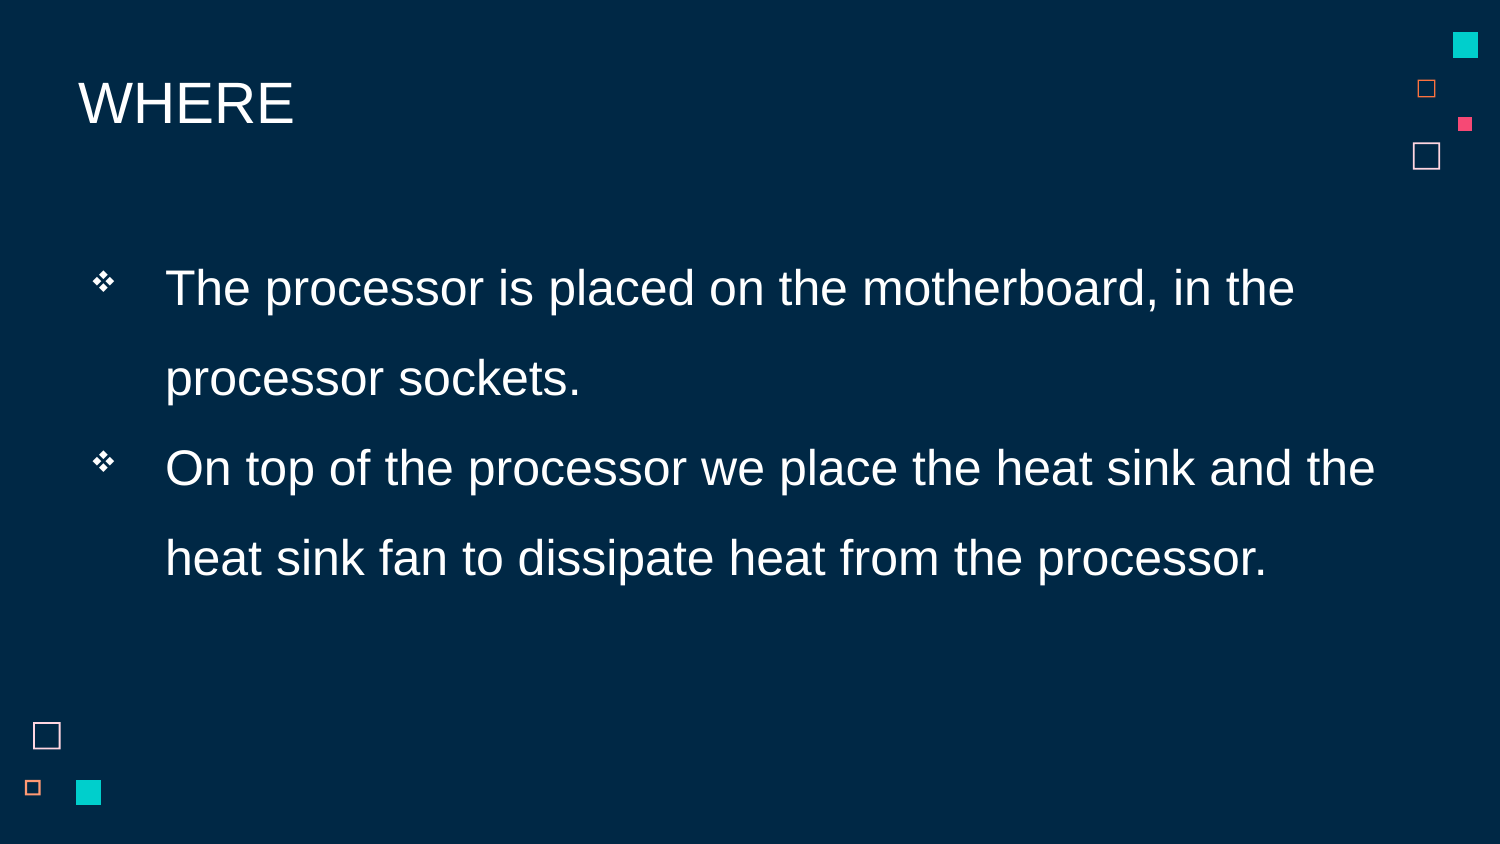

WHERE
The processor is placed on the motherboard, in the processor sockets.
On top of the processor we place the heat sink and the heat sink fan to dissipate heat from the processor.